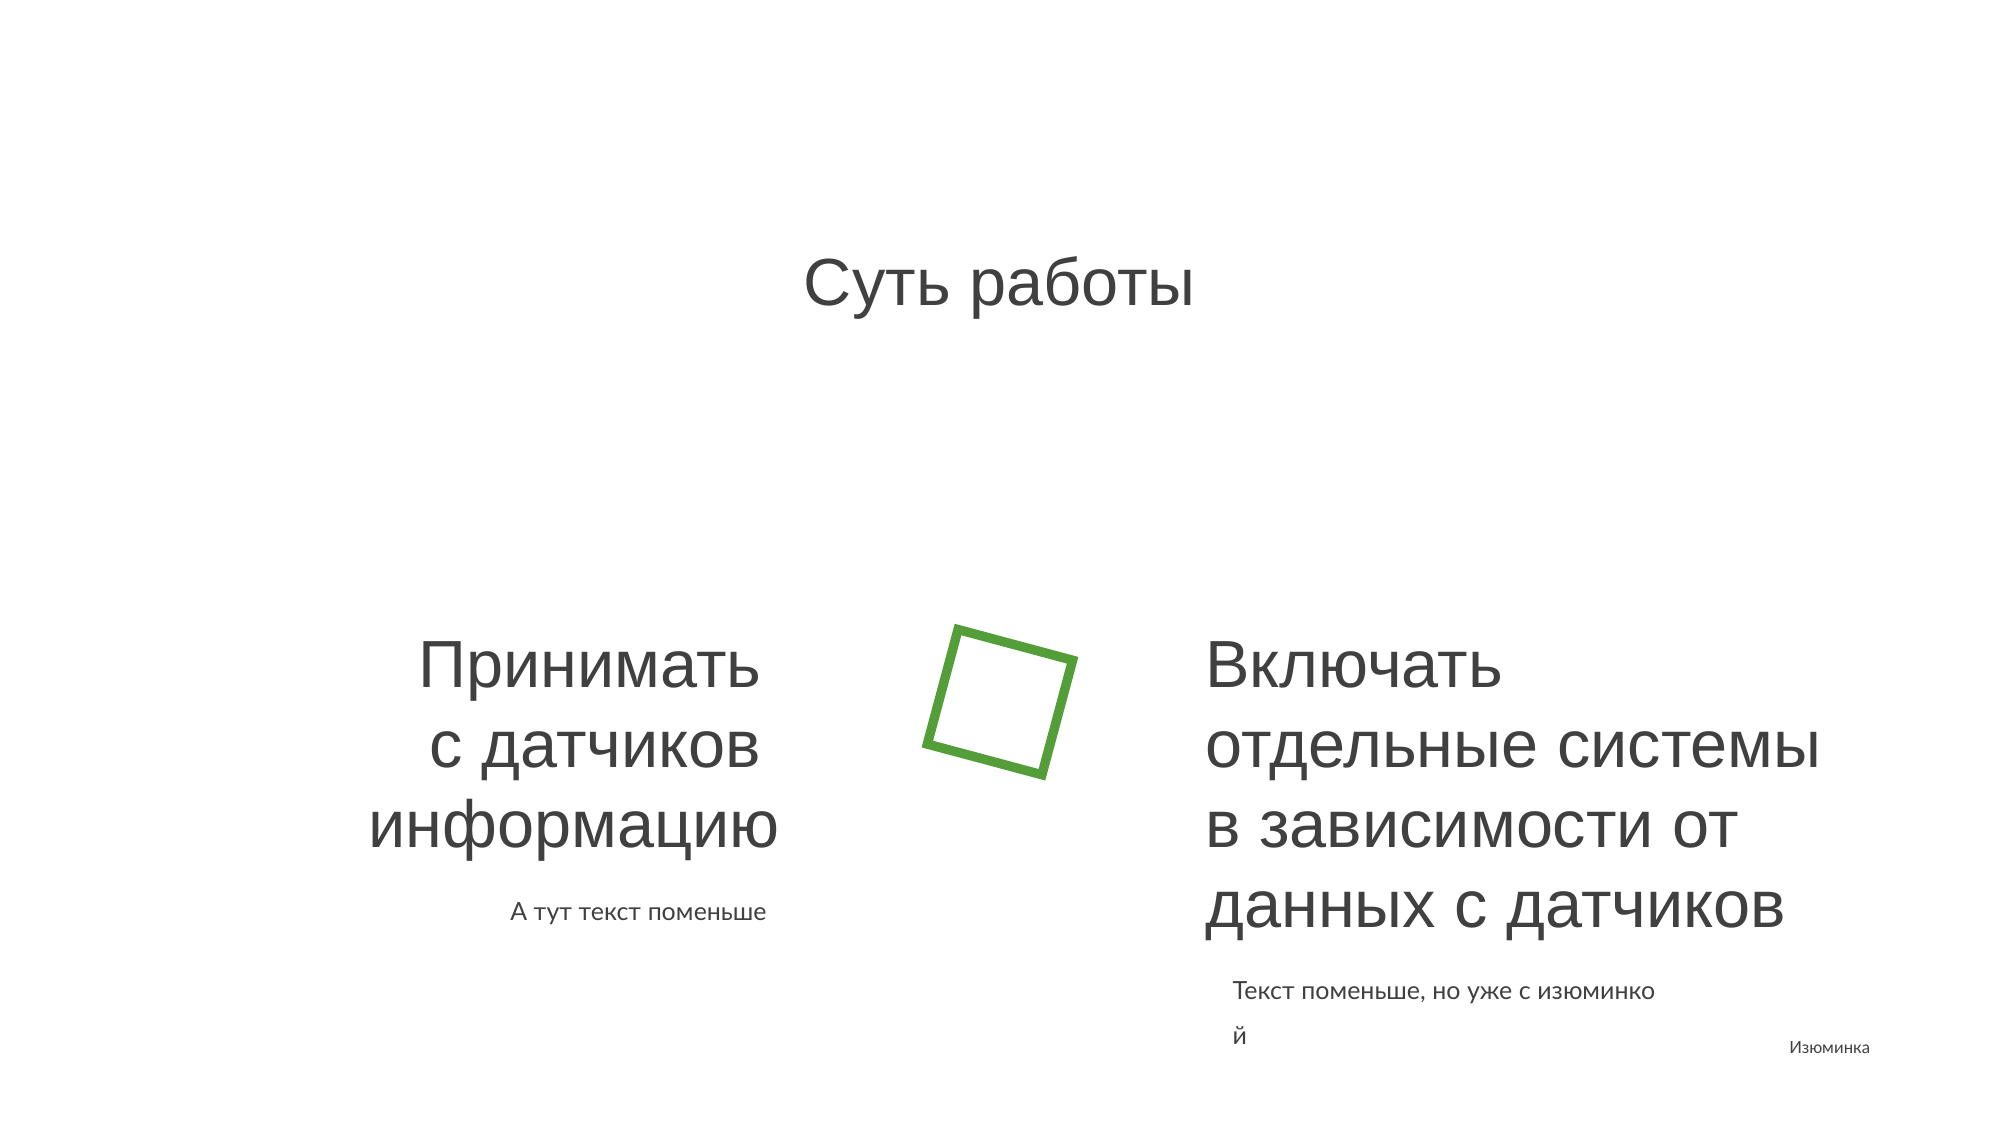

Суть работы
Принимать
с датчиков
информацию
Включать
отдельные системы
в зависимости от
данных с датчиков

А тут текст поменьше
Текст поменьше, но уже с изюминко
й
Изюминка